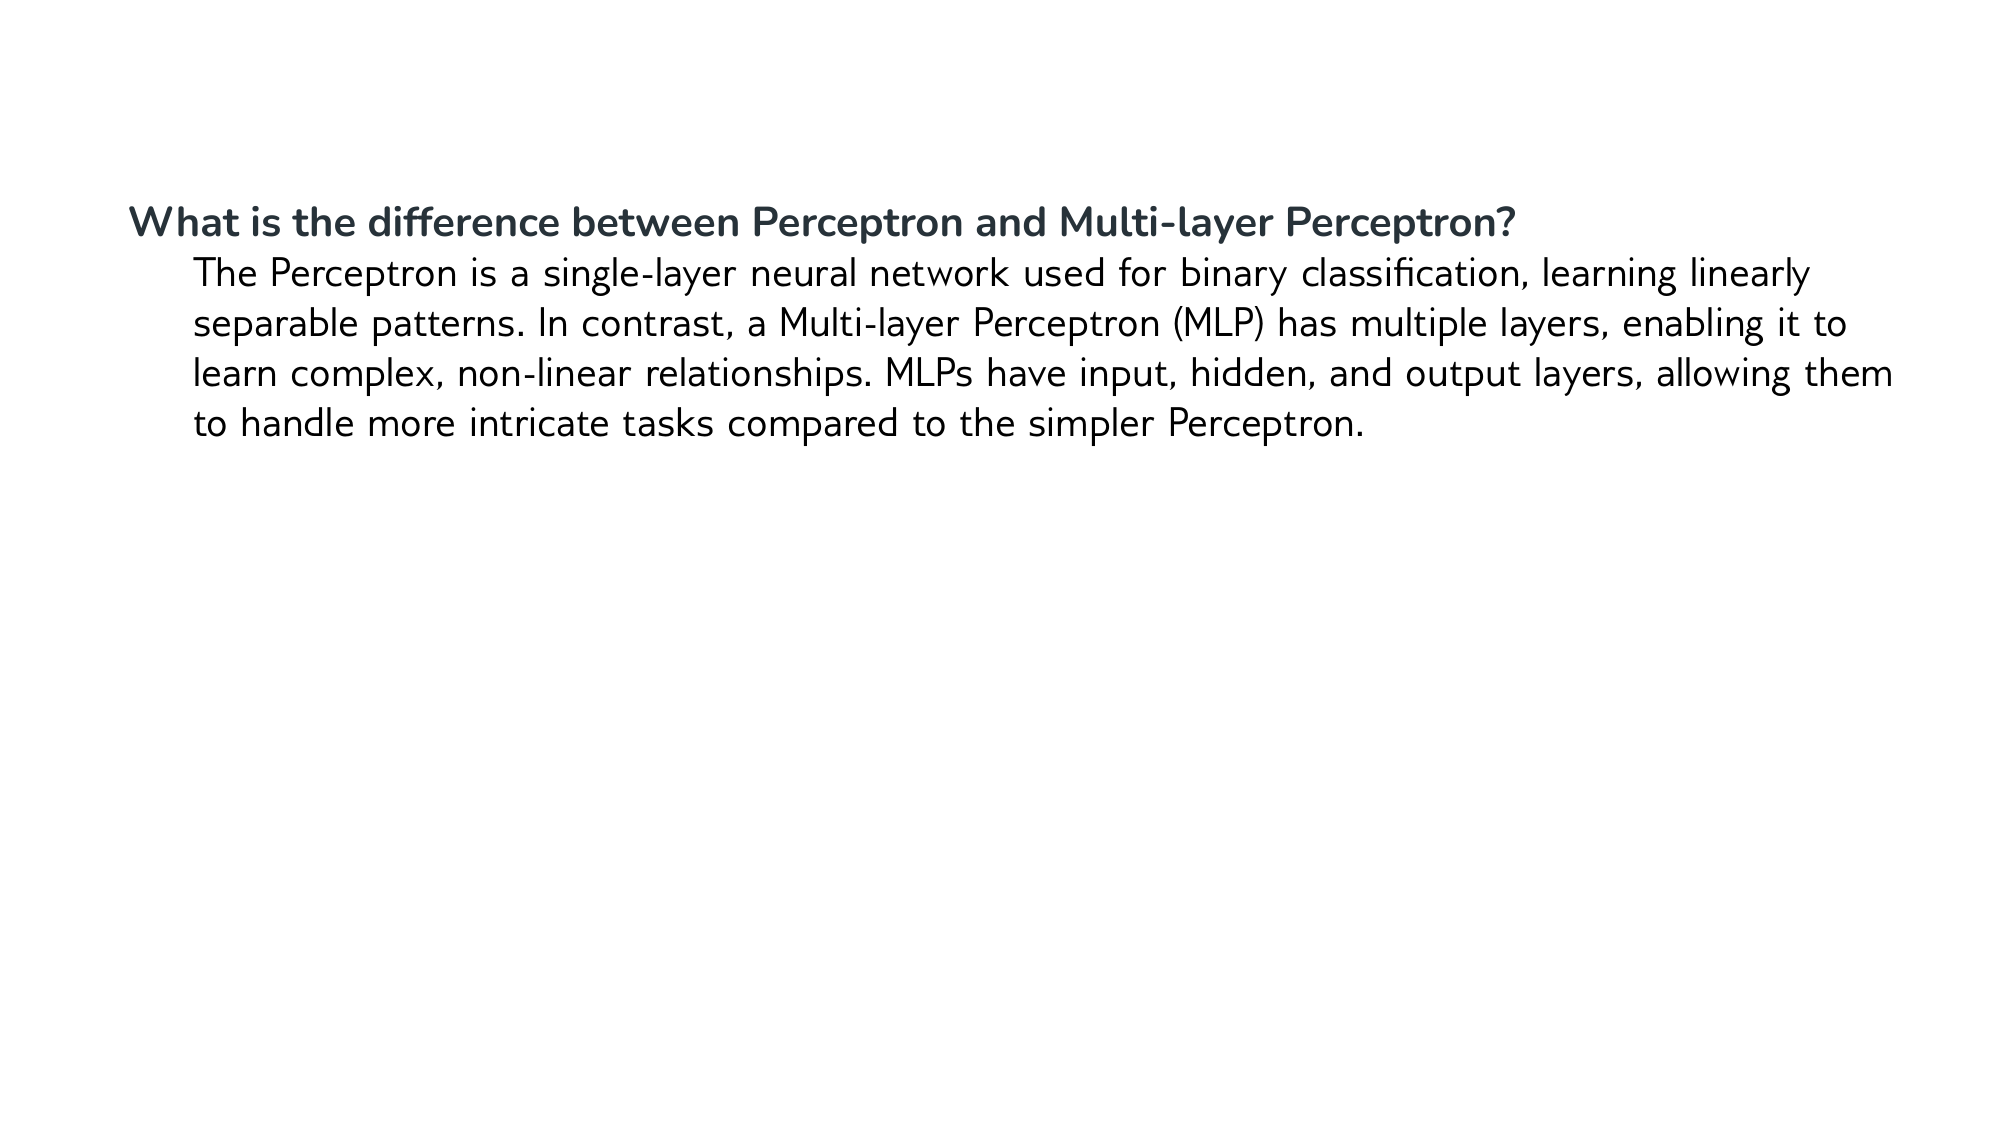

What is the difference between Perceptron and Multi-layer Perceptron?
The Perceptron is a single-layer neural network used for binary classification, learning linearly separable patterns. In contrast, a Multi-layer Perceptron (MLP) has multiple layers, enabling it to learn complex, non-linear relationships. MLPs have input, hidden, and output layers, allowing them to handle more intricate tasks compared to the simpler Perceptron.